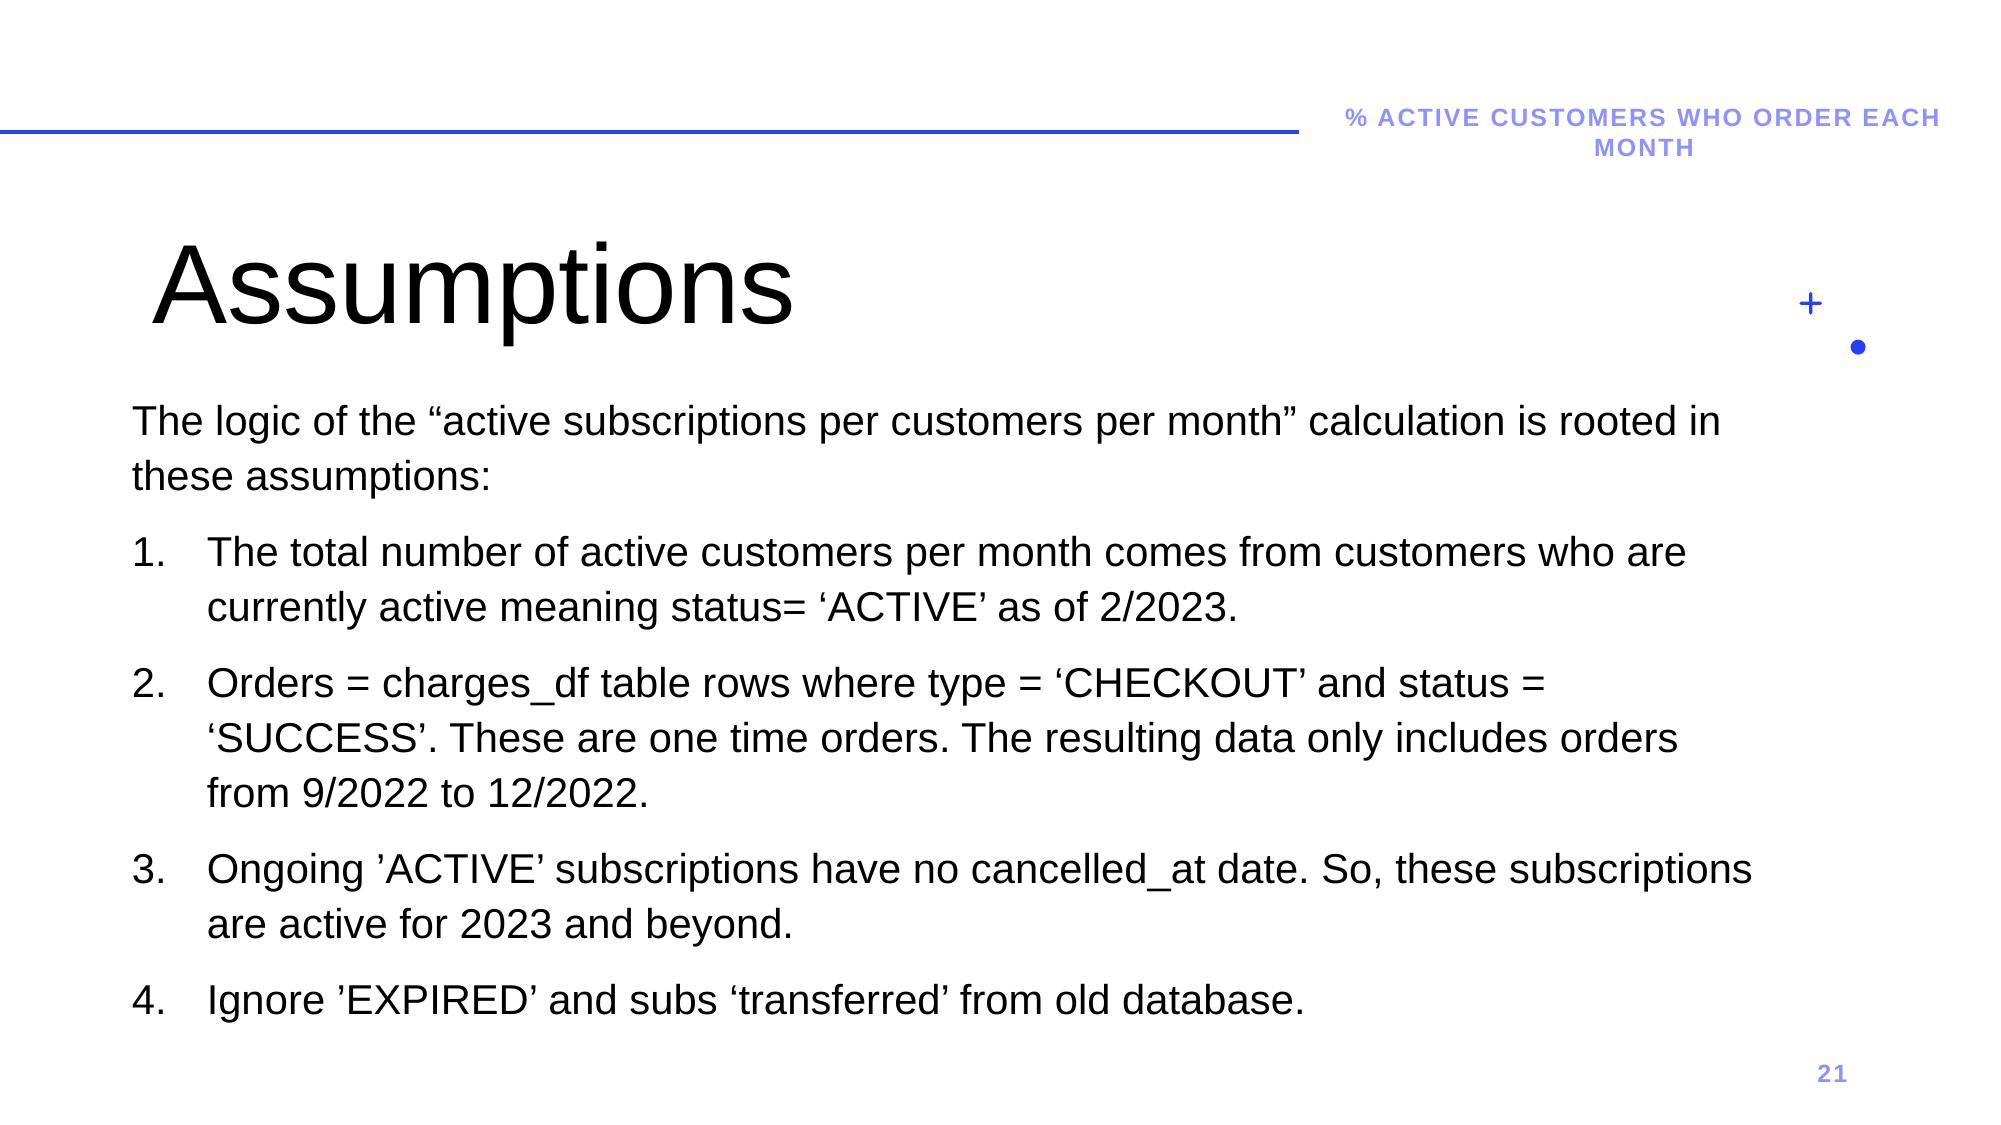

% Active Customers Who ORder EACH MONTH
# Assumptions
The logic of the “active subscriptions per customers per month” calculation is rooted in these assumptions:
The total number of active customers per month comes from customers who are currently active meaning status= ‘ACTIVE’ as of 2/2023.
Orders = charges_df table rows where type = ‘CHECKOUT’ and status = ‘SUCCESS’. These are one time orders. The resulting data only includes orders from 9/2022 to 12/2022.
Ongoing ’ACTIVE’ subscriptions have no cancelled_at date. So, these subscriptions are active for 2023 and beyond.
Ignore ’EXPIRED’ and subs ‘transferred’ from old database.

21